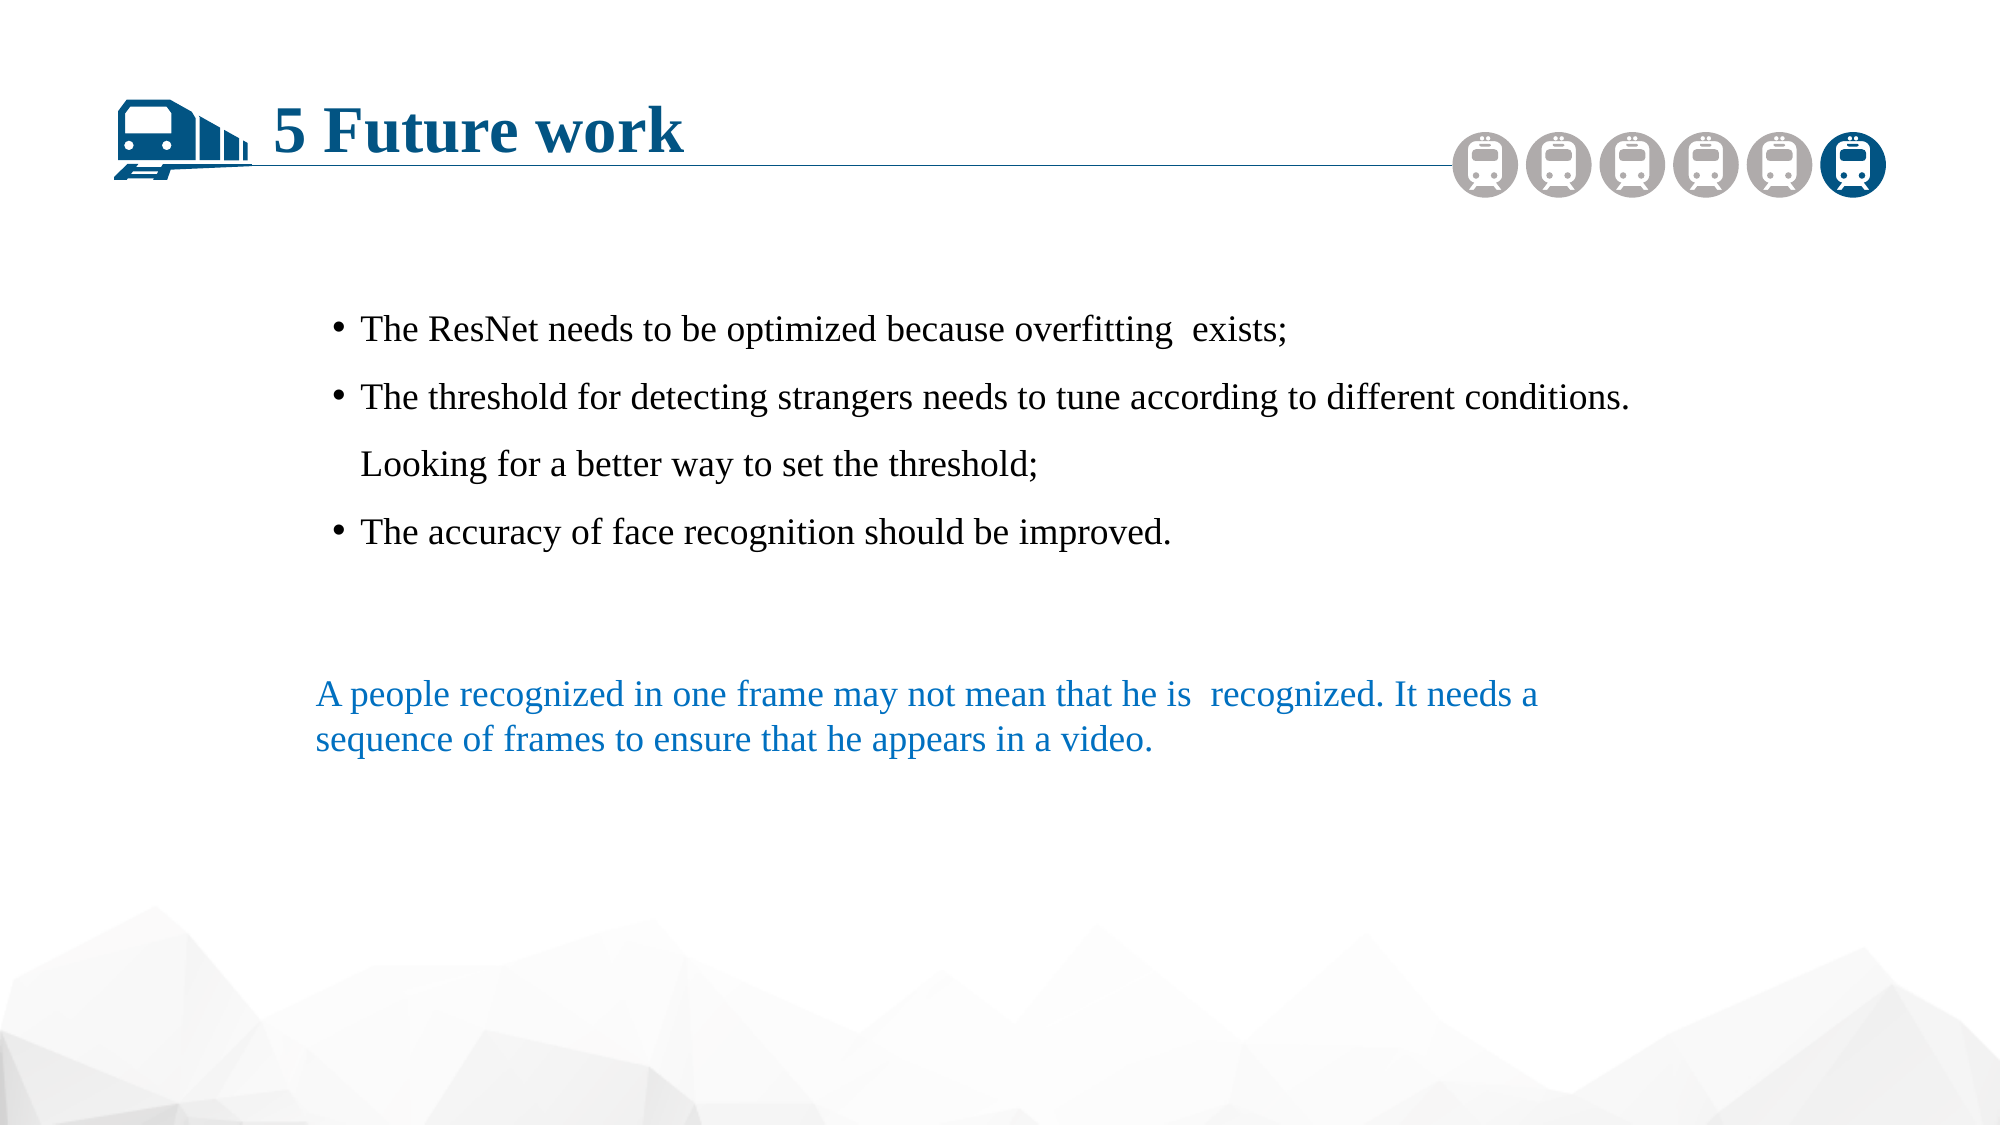

5 Future work
The ResNet needs to be optimized because overfitting  exists;
The threshold for detecting strangers needs to tune according to different conditions. Looking for a better way to set the threshold;
The accuracy of face recognition should be improved.
A people recognized in one frame may not mean that he is  recognized. It needs a sequence of frames to ensure that he appears in a video.